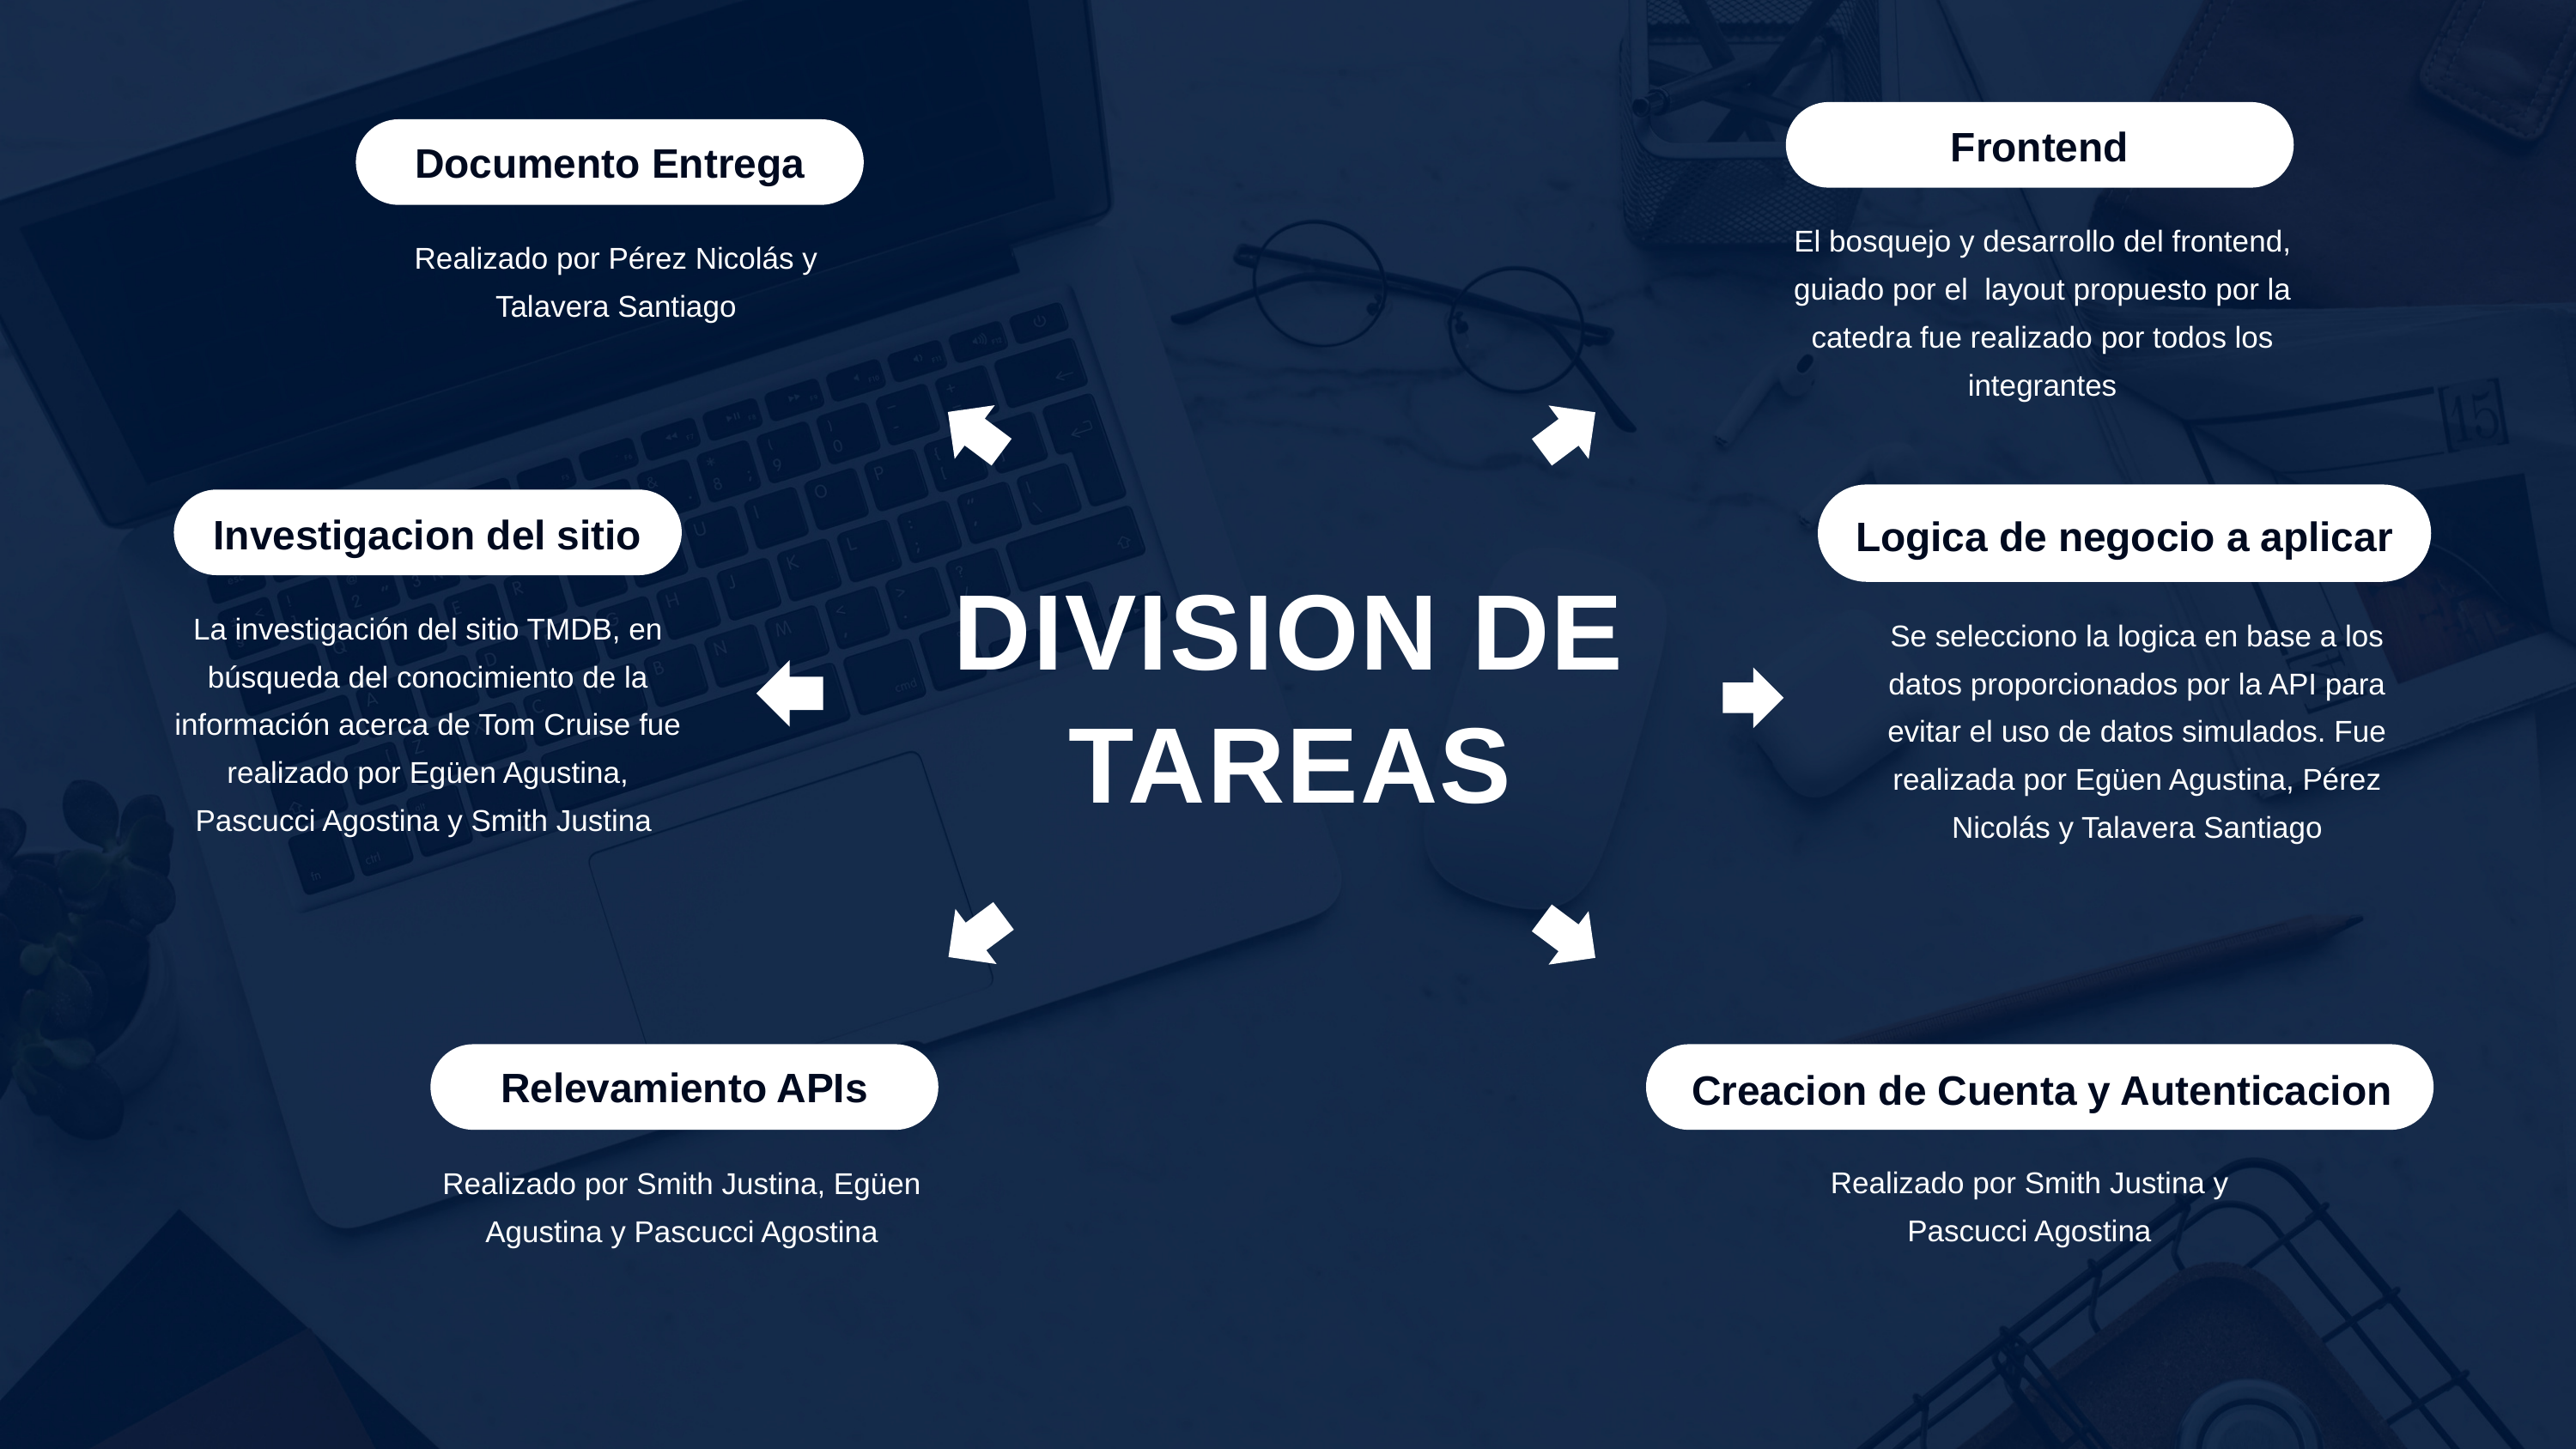

Frontend

Documento Entrega
El bosquejo y desarrollo del frontend, guiado por el  layout propuesto por la catedra fue realizado por todos los integrantes
Realizado por Pérez Nicolás y Talavera Santiago

Investigacion del sitio
Logica de negocio a aplicar
DIVISION DE TAREAS
La investigación del sitio TMDB, en búsqueda del conocimiento de la información acerca de Tom Cruise fue realizado por Egüen Agustina, Pascucci Agostina y Smith Justina
Se selecciono la logica en base a los datos proporcionados por la API para evitar el uso de datos simulados. Fue realizada por Egüen Agustina, Pérez Nicolás y Talavera Santiago

Relevamiento APIs
Creacion de Cuenta y Autenticacion
Realizado por Smith Justina y Pascucci Agostina
Realizado por Smith Justina, Egüen Agustina y Pascucci Agostina